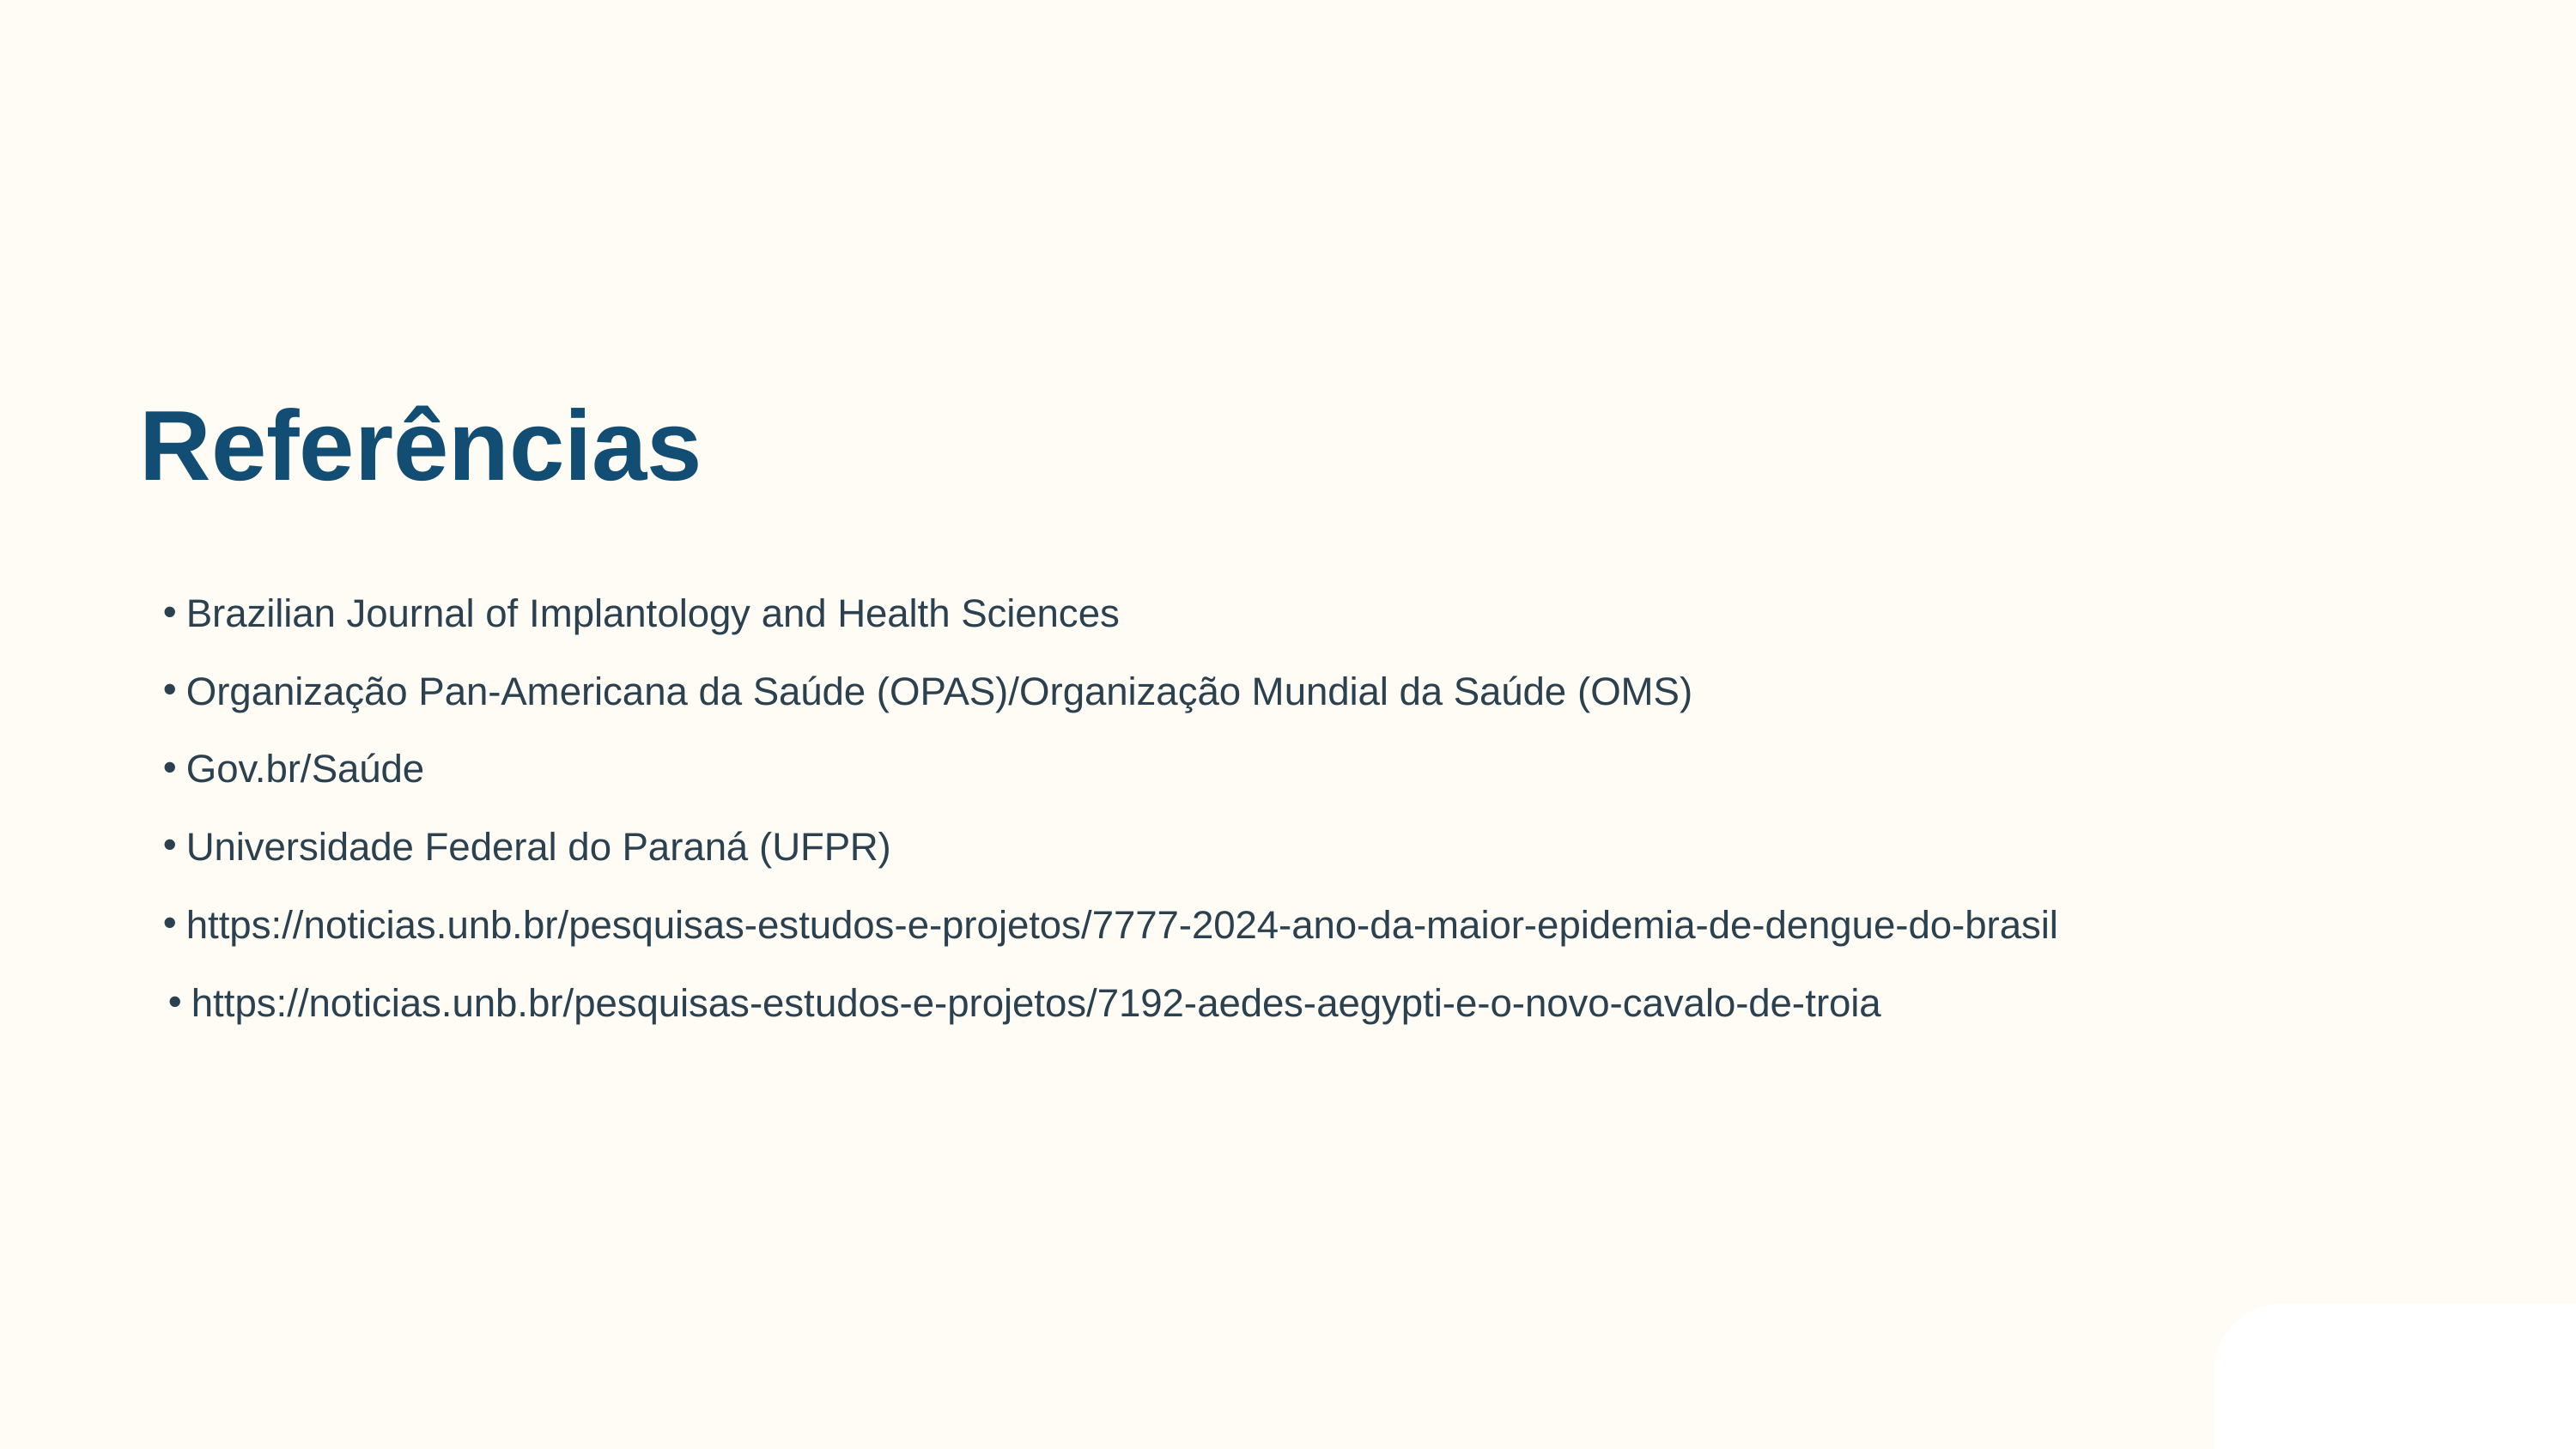

Referências
Brazilian Journal of Implantology and Health Sciences
Organização Pan-Americana da Saúde (OPAS)/Organização Mundial da Saúde (OMS)
Gov.br/Saúde
Universidade Federal do Paraná (UFPR)
https://noticias.unb.br/pesquisas-estudos-e-projetos/7777-2024-ano-da-maior-epidemia-de-dengue-do-brasil
https://noticias.unb.br/pesquisas-estudos-e-projetos/7192-aedes-aegypti-e-o-novo-cavalo-de-troia